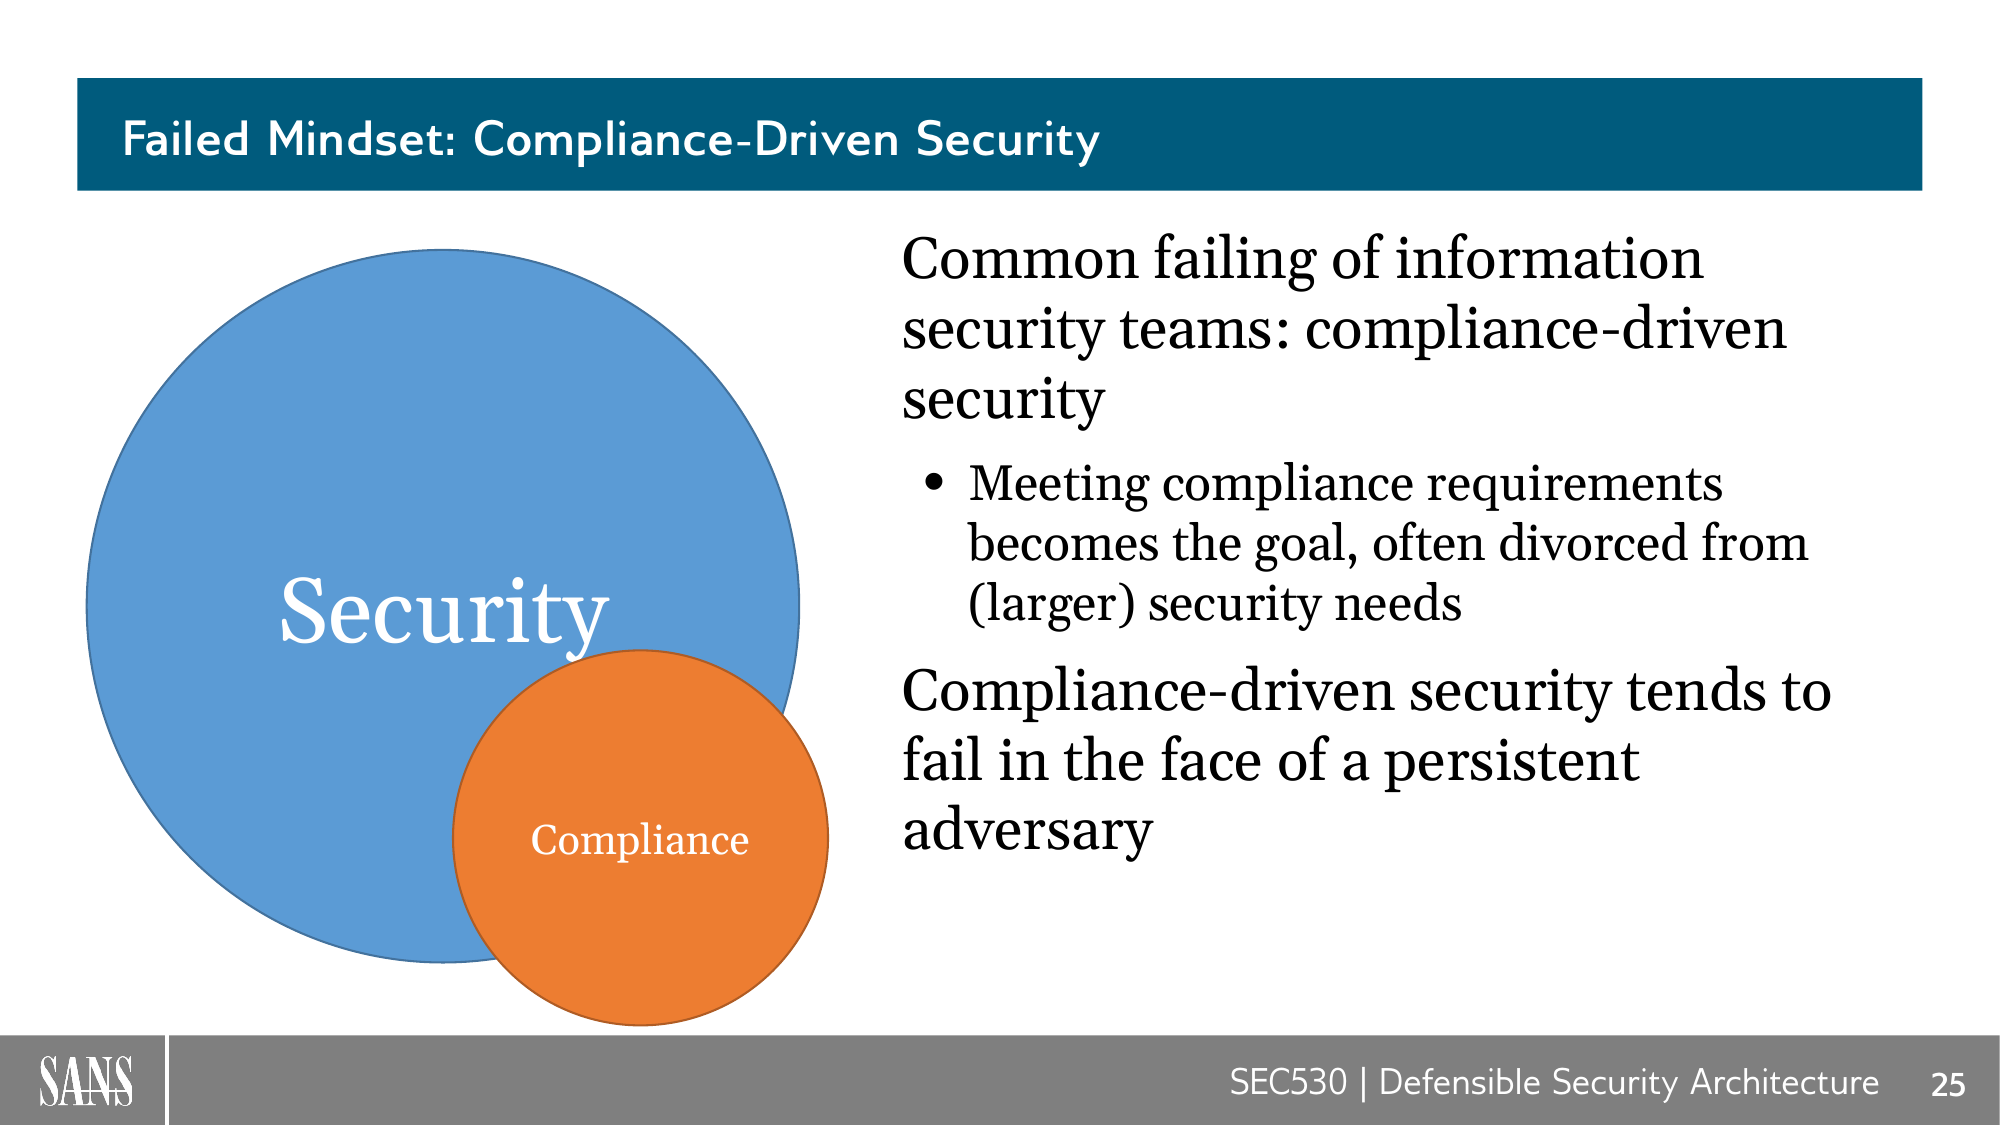

# Failed Mindset: Compliance-Driven Security
Common failing of information security teams: compliance-driven security
Meeting compliance requirements becomes the goal, often divorced from (larger) security needs
Compliance-driven security tends to fail in the face of a persistent adversary

Security
Compliance